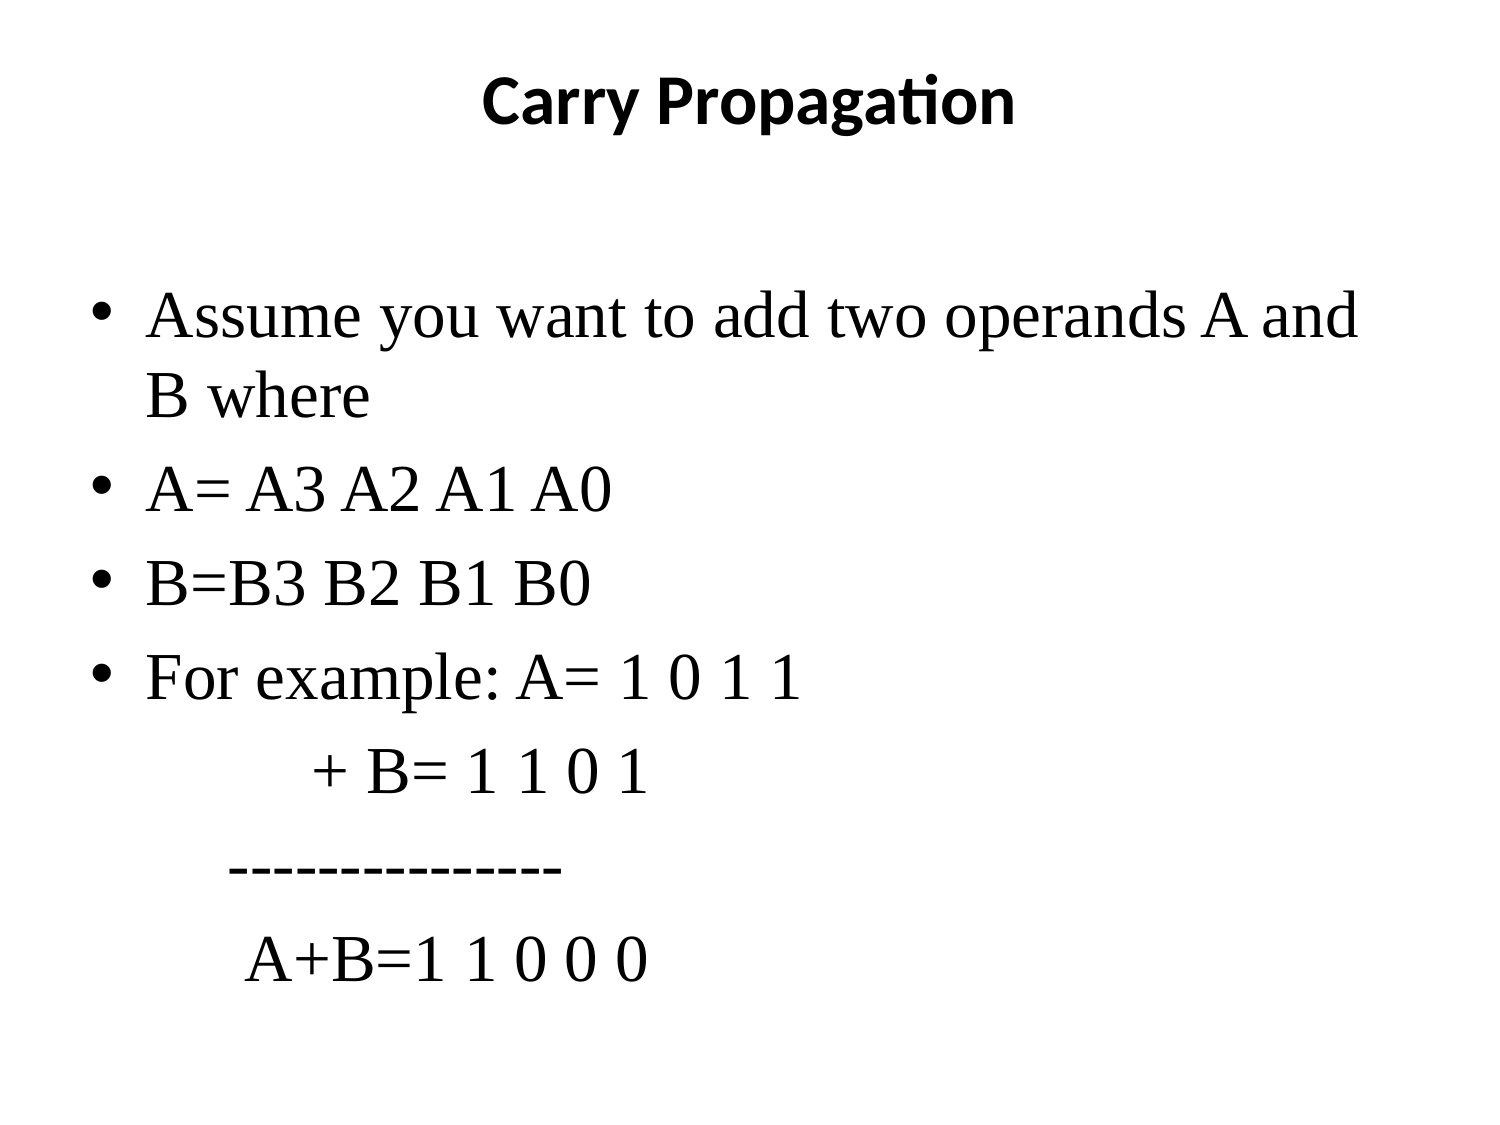

# Carry Propagation
Assume you want to add two operands A and B where
A= A3 A2 A1 A0
B=B3 B2 B1 B0
For example: A= 1 0 1 1
		     + B= 1 1 0 1
			---------------
		 A+B=1 1 0 0 0